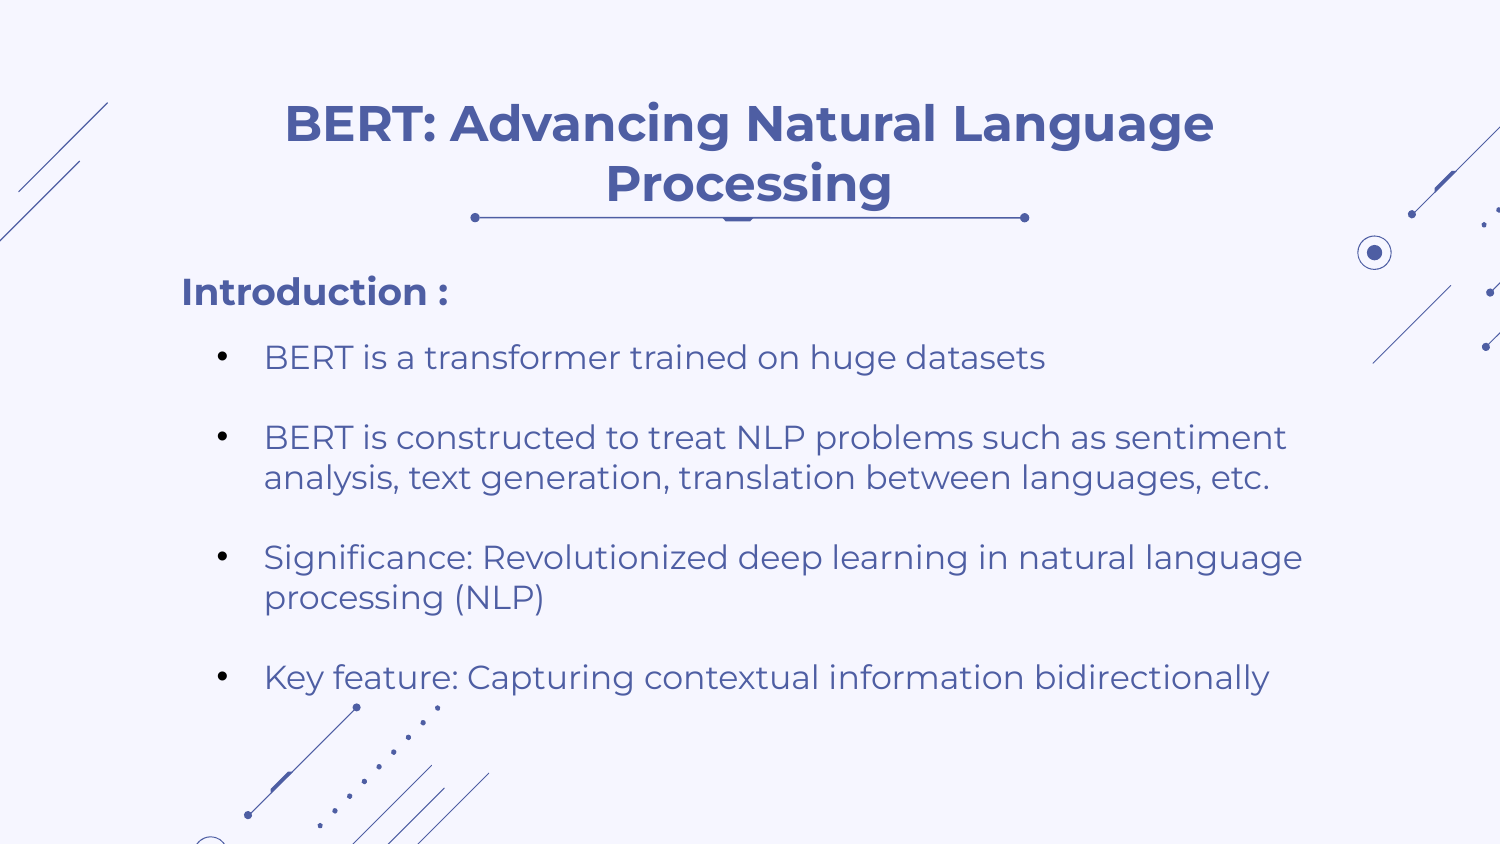

# BERT: Advancing Natural Language Processing

Introduction :
BERT is a transformer trained on huge datasets

BERT is constructed to treat NLP problems such as sentiment analysis, text generation, translation between languages, etc.

Significance: Revolutionized deep learning in natural language processing (NLP)

Key feature: Capturing contextual information bidirectionally